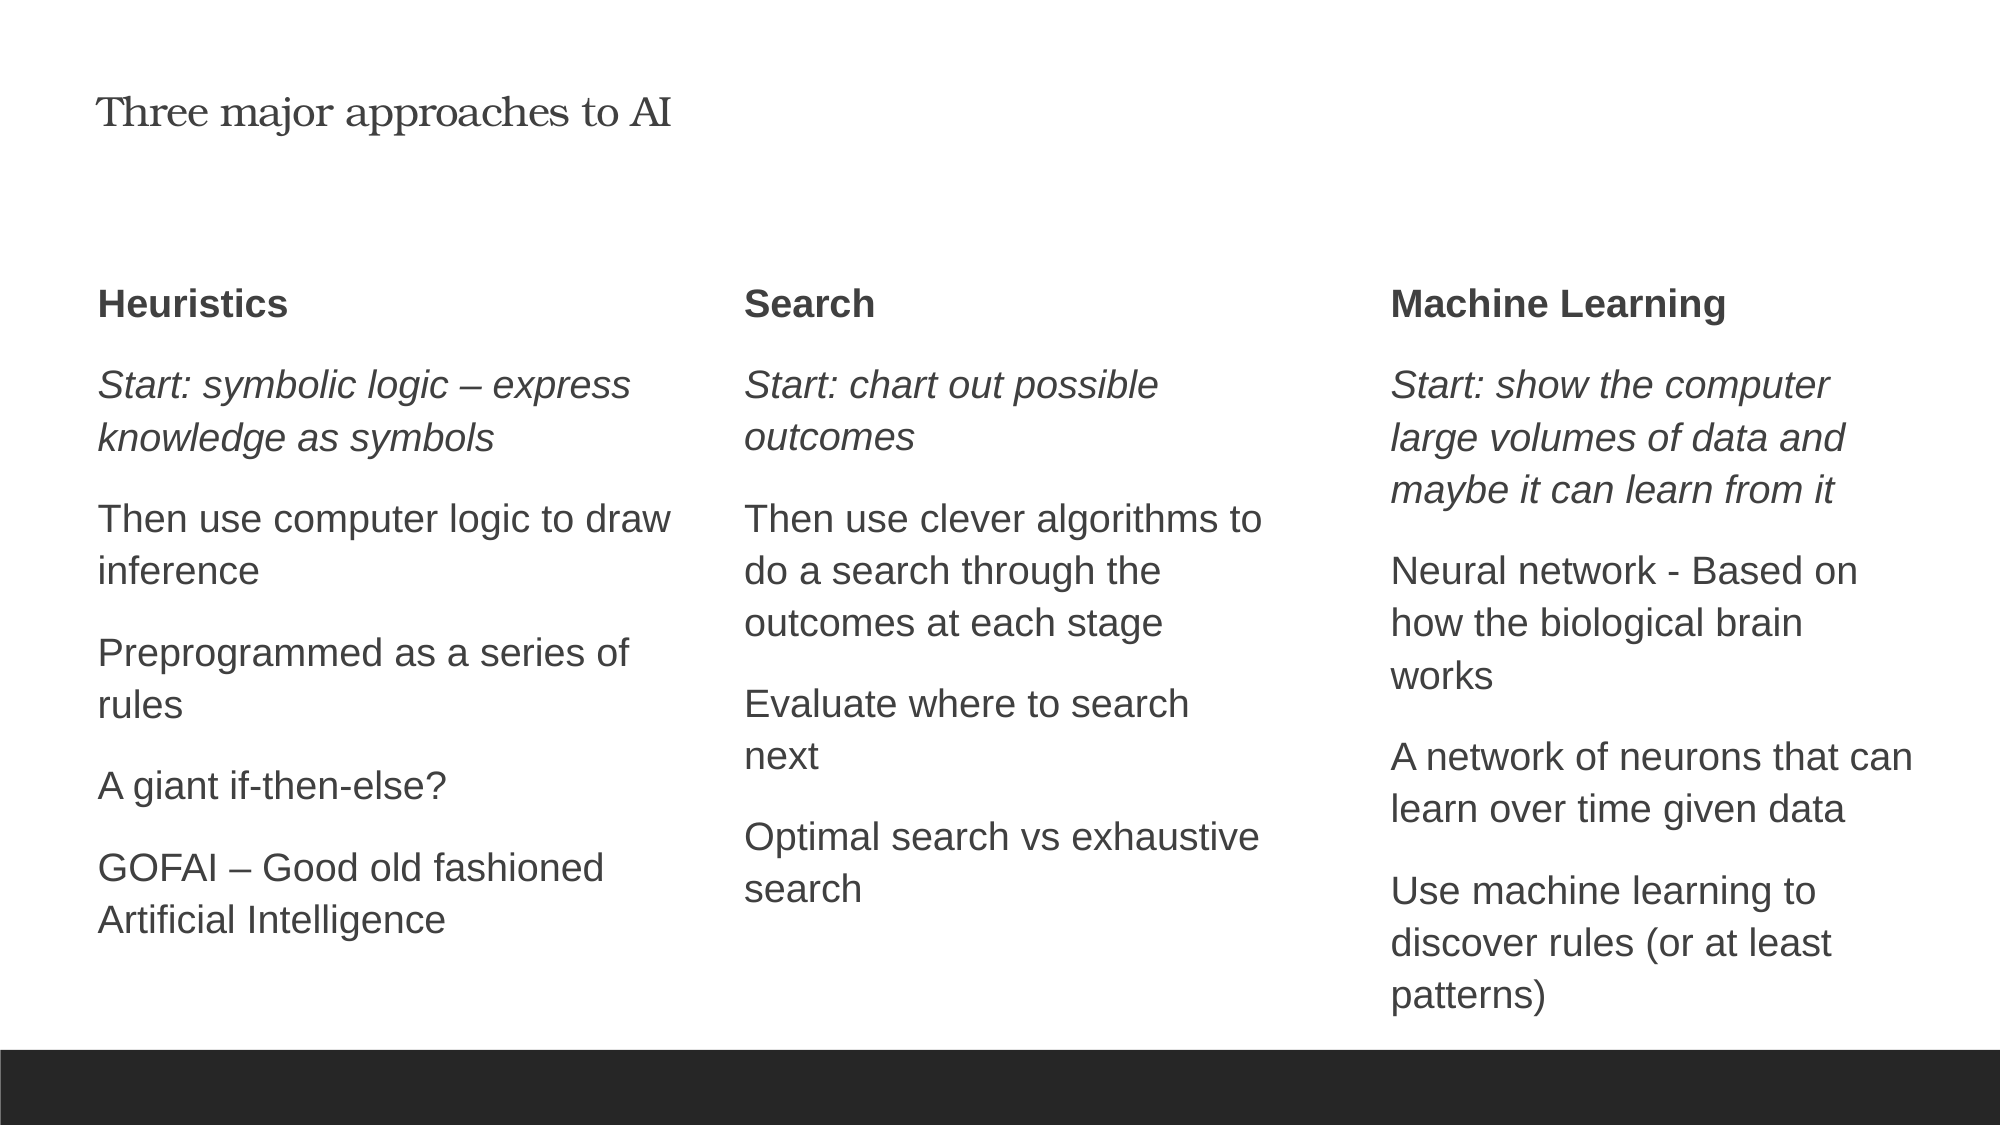

# Three major approaches to AI
Heuristics
Start: symbolic logic – express knowledge as symbols
Then use computer logic to draw inference
Preprogrammed as a series of rules
A giant if-then-else?
GOFAI – Good old fashioned Artificial Intelligence

Search
Start: chart out possible outcomes
Then use clever algorithms to do a search through the outcomes at each stage
Evaluate where to search next
Optimal search vs exhaustive search

Machine Learning
Start: show the computer large volumes of data and maybe it can learn from it
Neural network - Based on how the biological brain works
A network of neurons that can learn over time given data
Use machine learning to discover rules (or at least patterns)